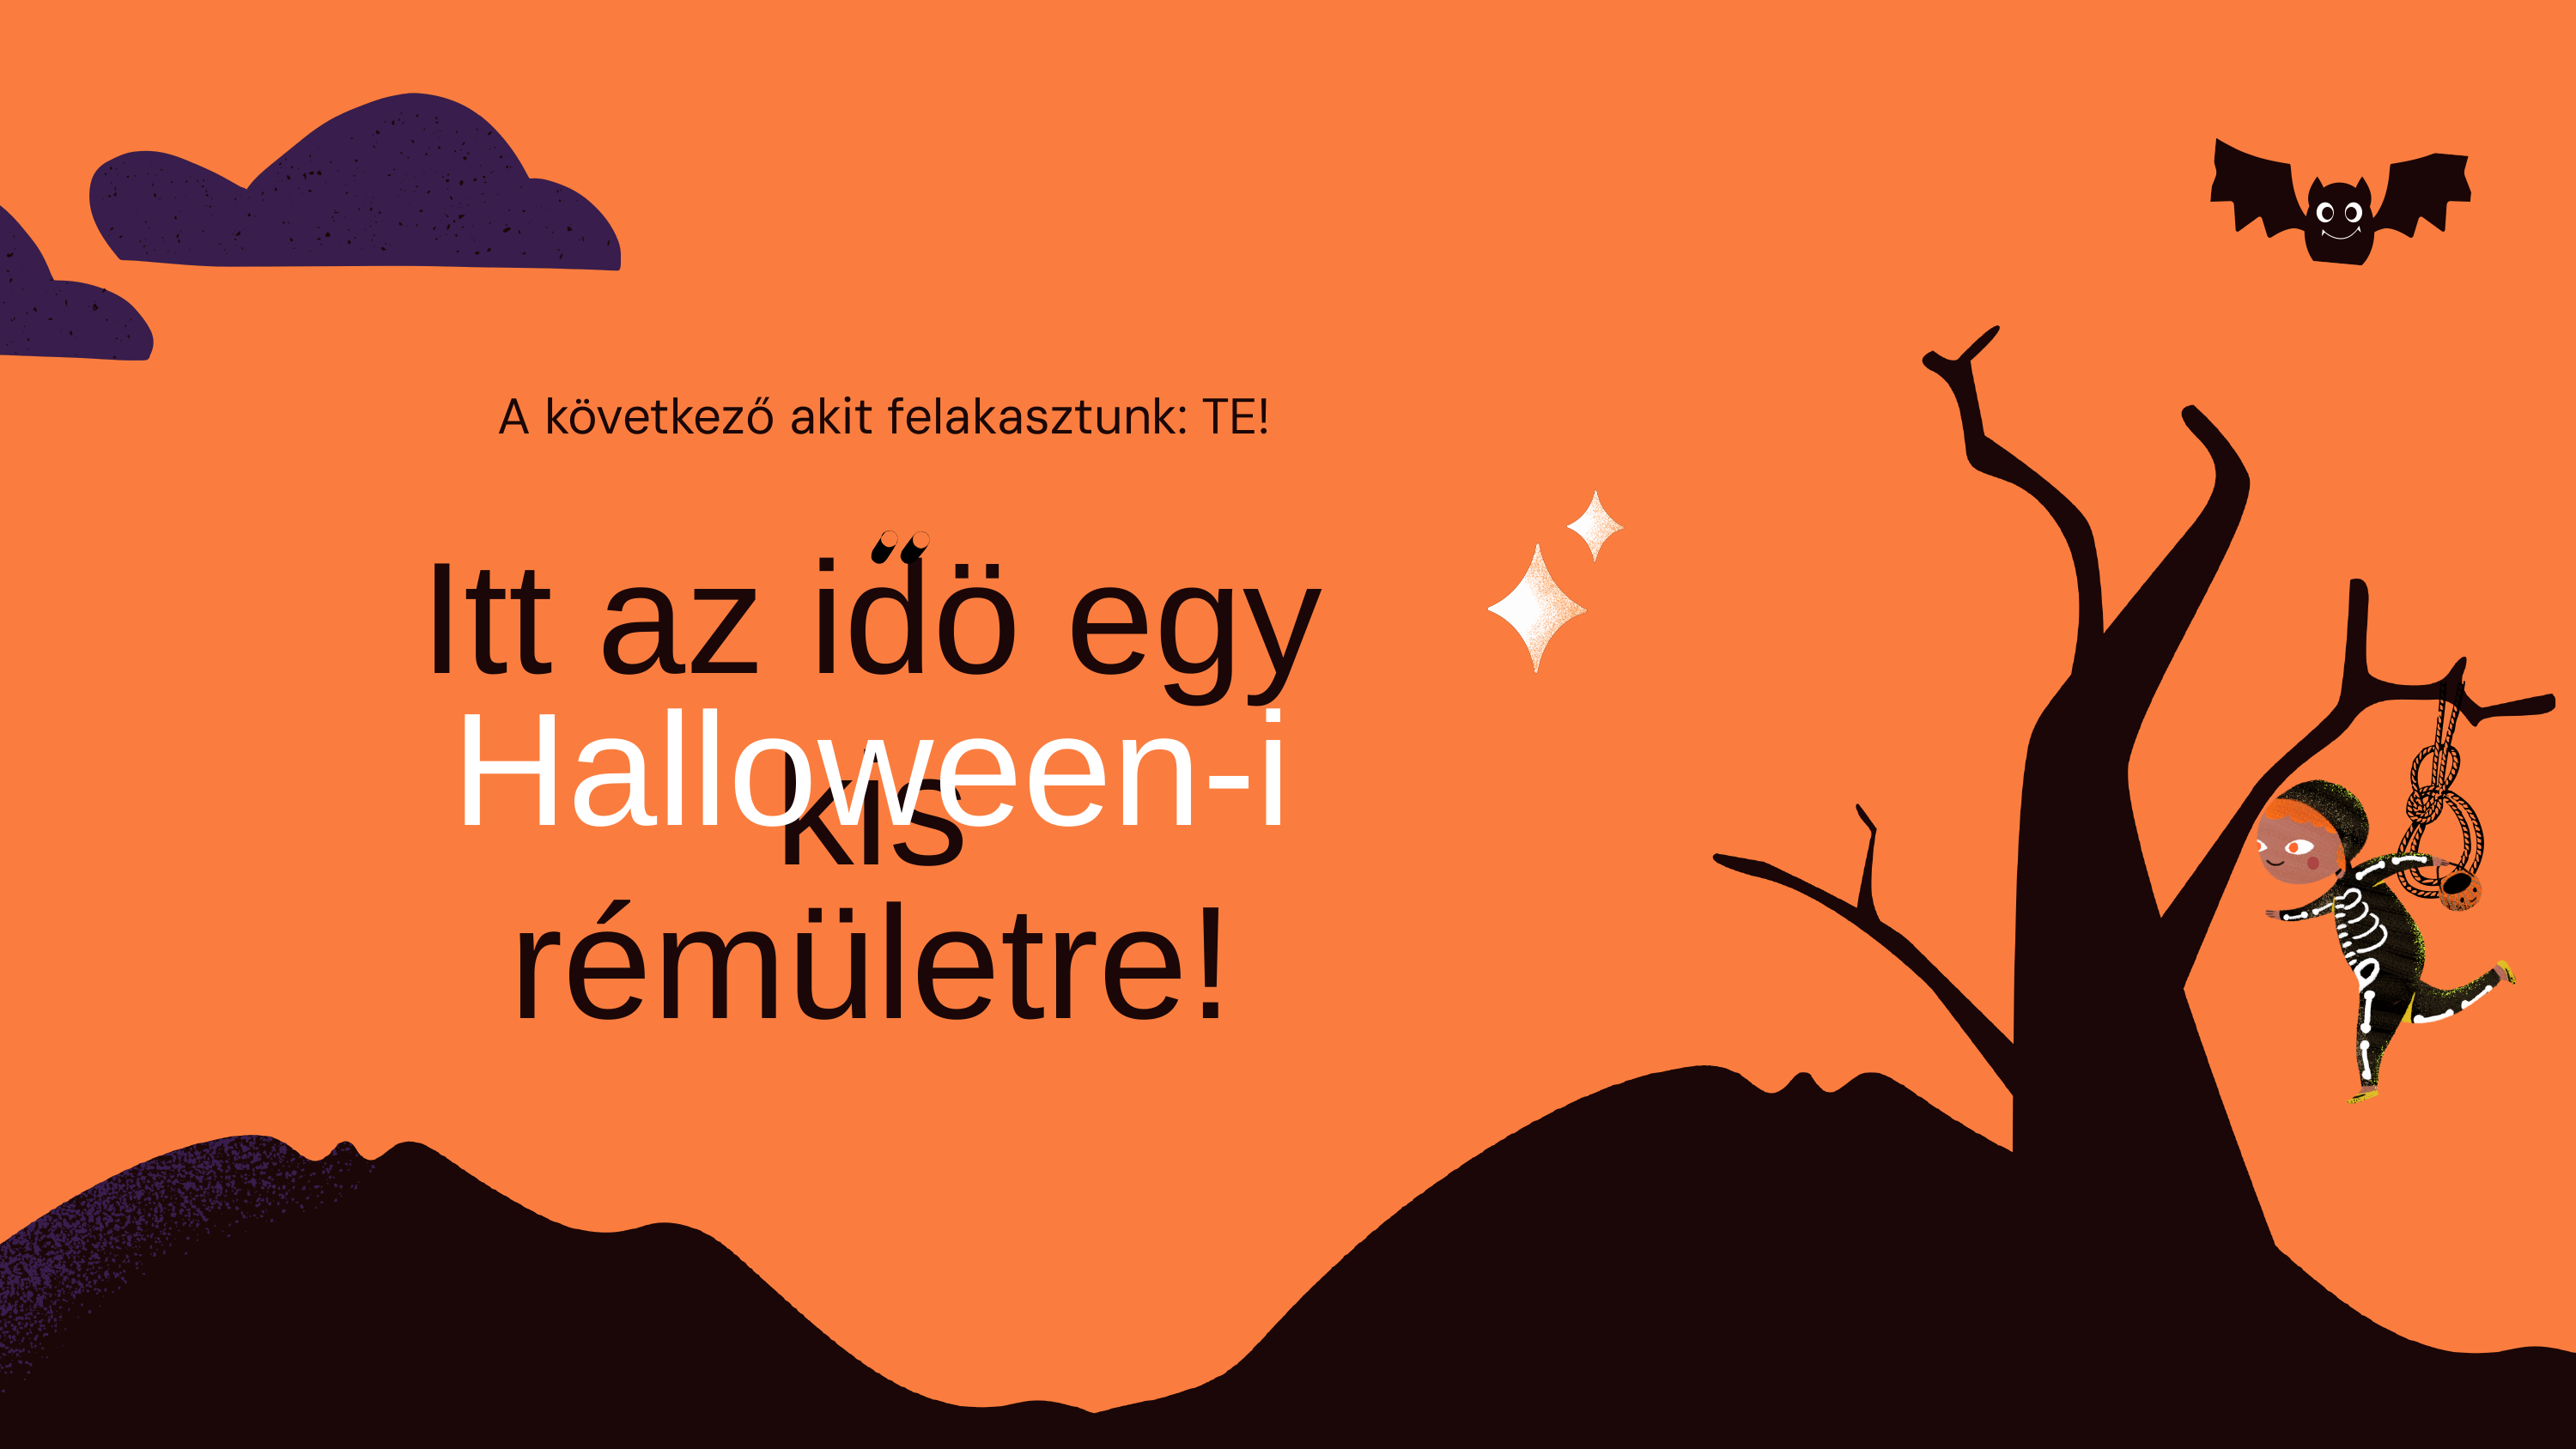

A következő akit felakasztunk: TE!

Itt az idö egy kis
Halloween-i rémületre!